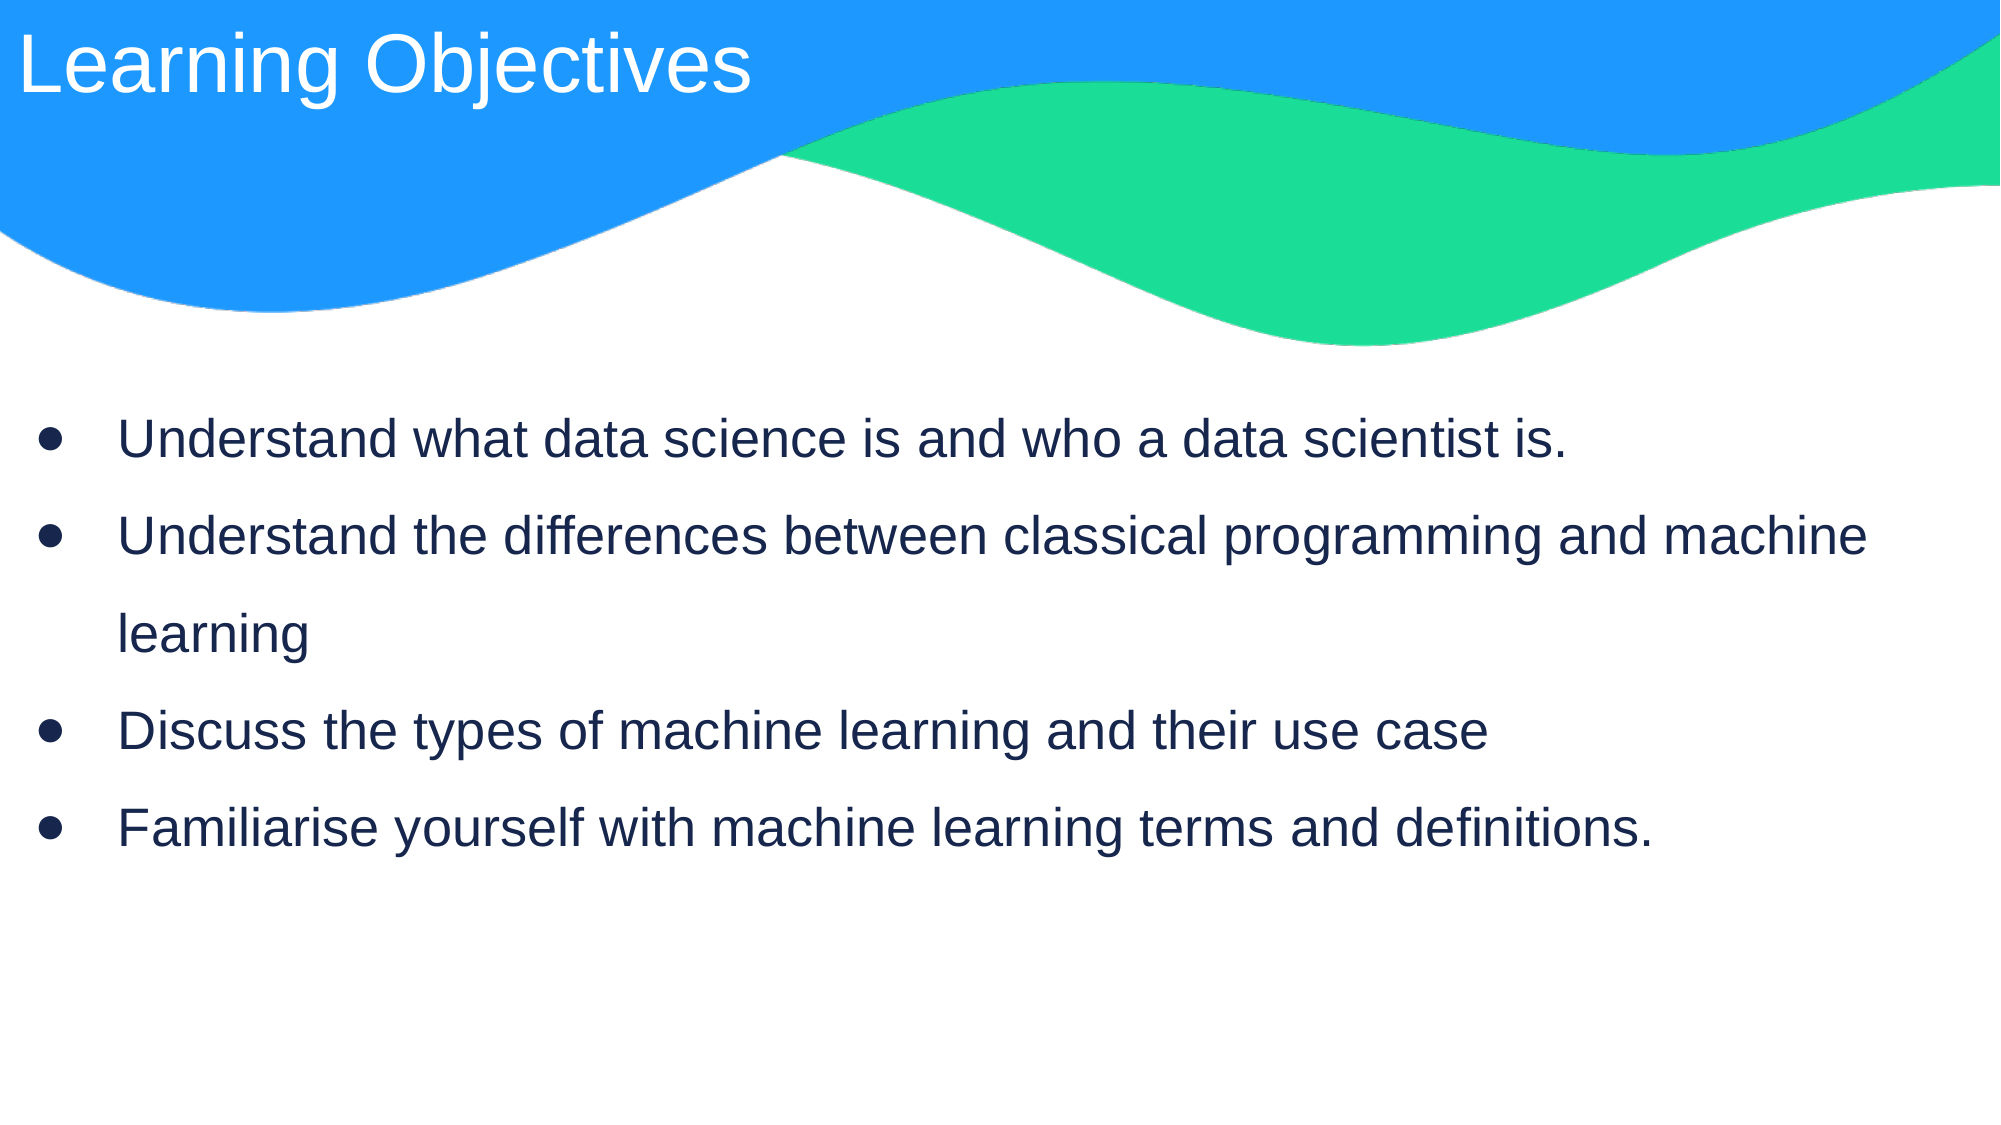

Learning Objectives

Understand what data science is and who a data scientist is.
Understand the differences between classical programming and machine learning
Discuss the types of machine learning and their use case
Familiarise yourself with machine learning terms and definitions.